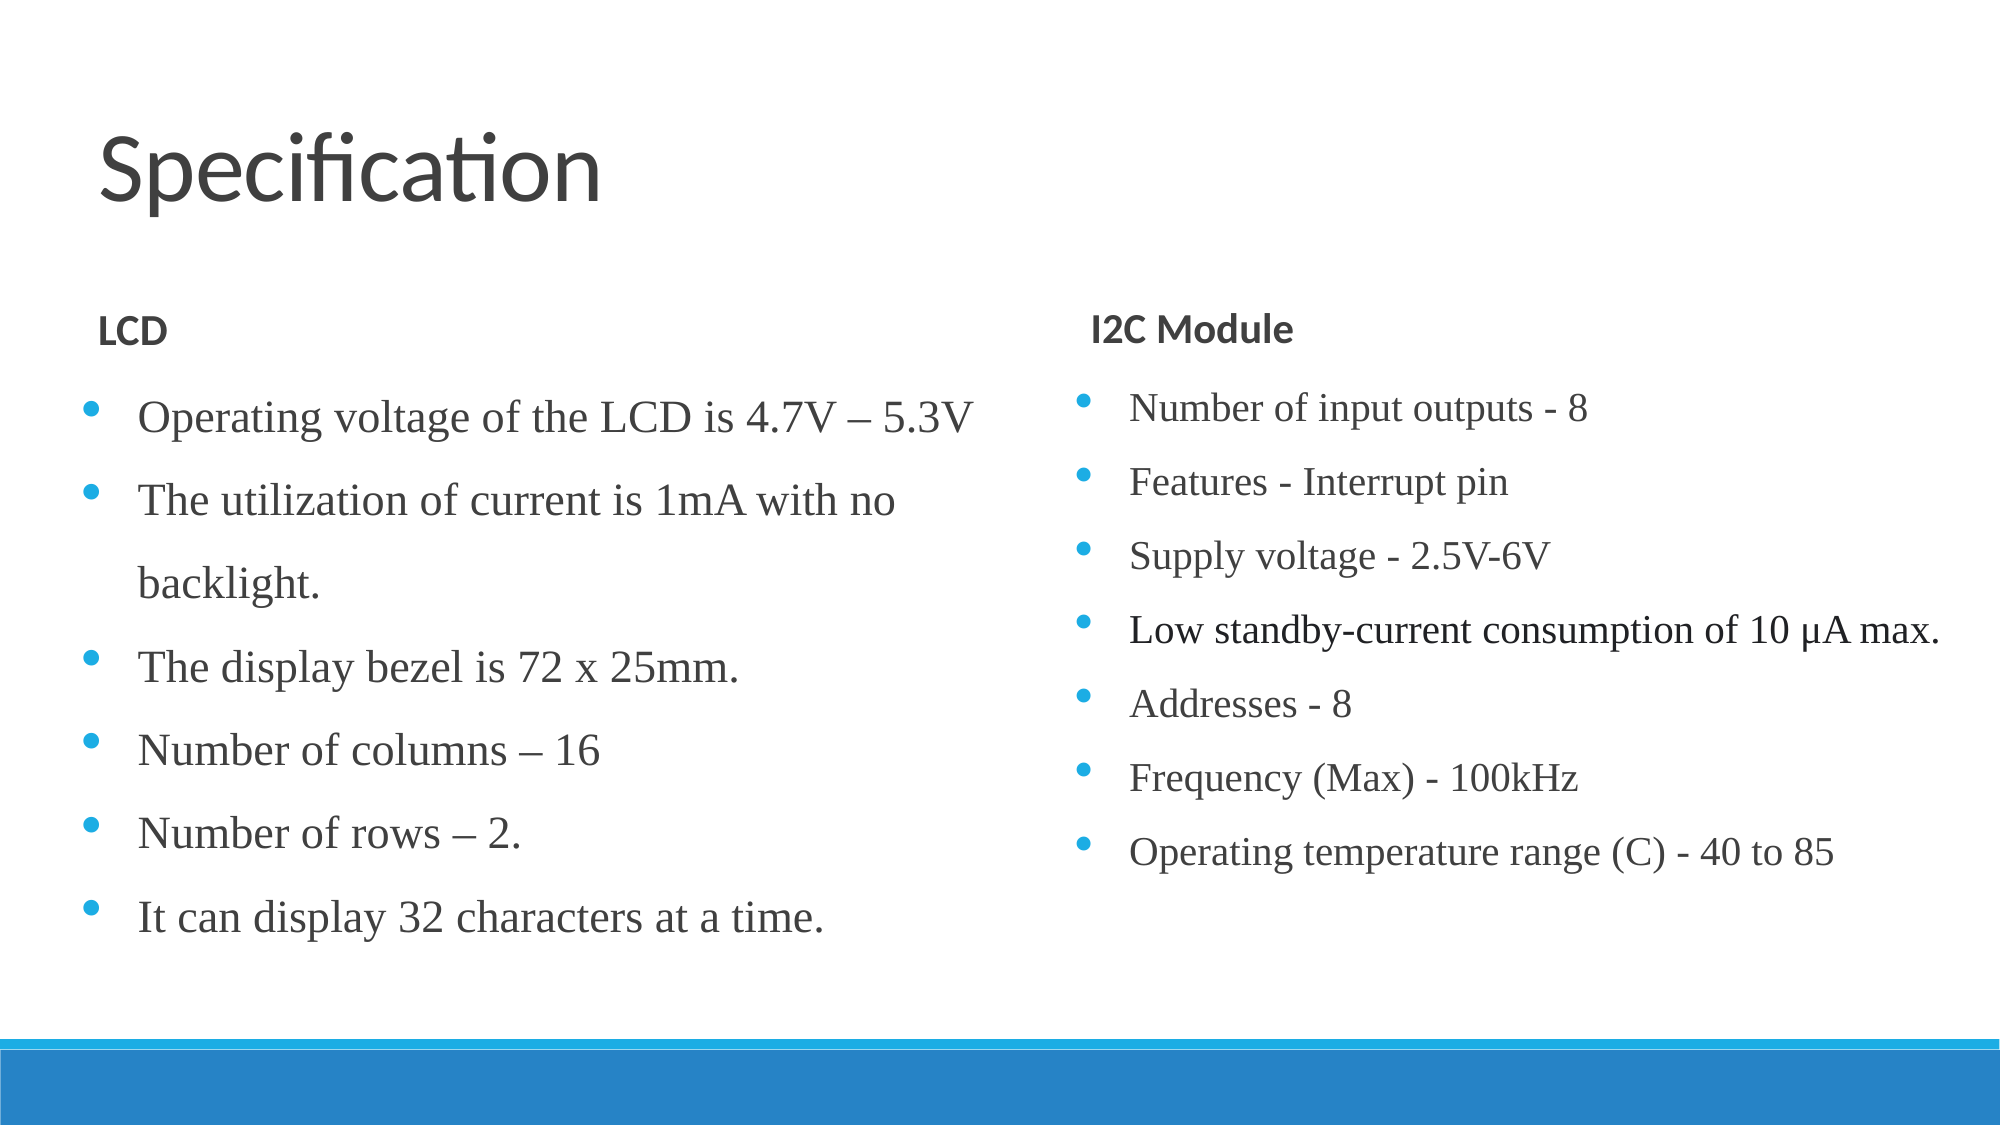

Specification
LCD
Operating voltage of the LCD is 4.7V – 5.3V
The utilization of current is 1mA with no backlight.
The display bezel is 72 x 25mm.
Number of columns – 16
Number of rows – 2.
It can display 32 characters at a time.

I2C Module
Number of input outputs - 8
Features - Interrupt pin
Supply voltage - 2.5V-6V
Low standby-current consumption of 10 μA max.
Addresses - 8
Frequency (Max) - 100kHz
Operating temperature range (C) - 40 to 85